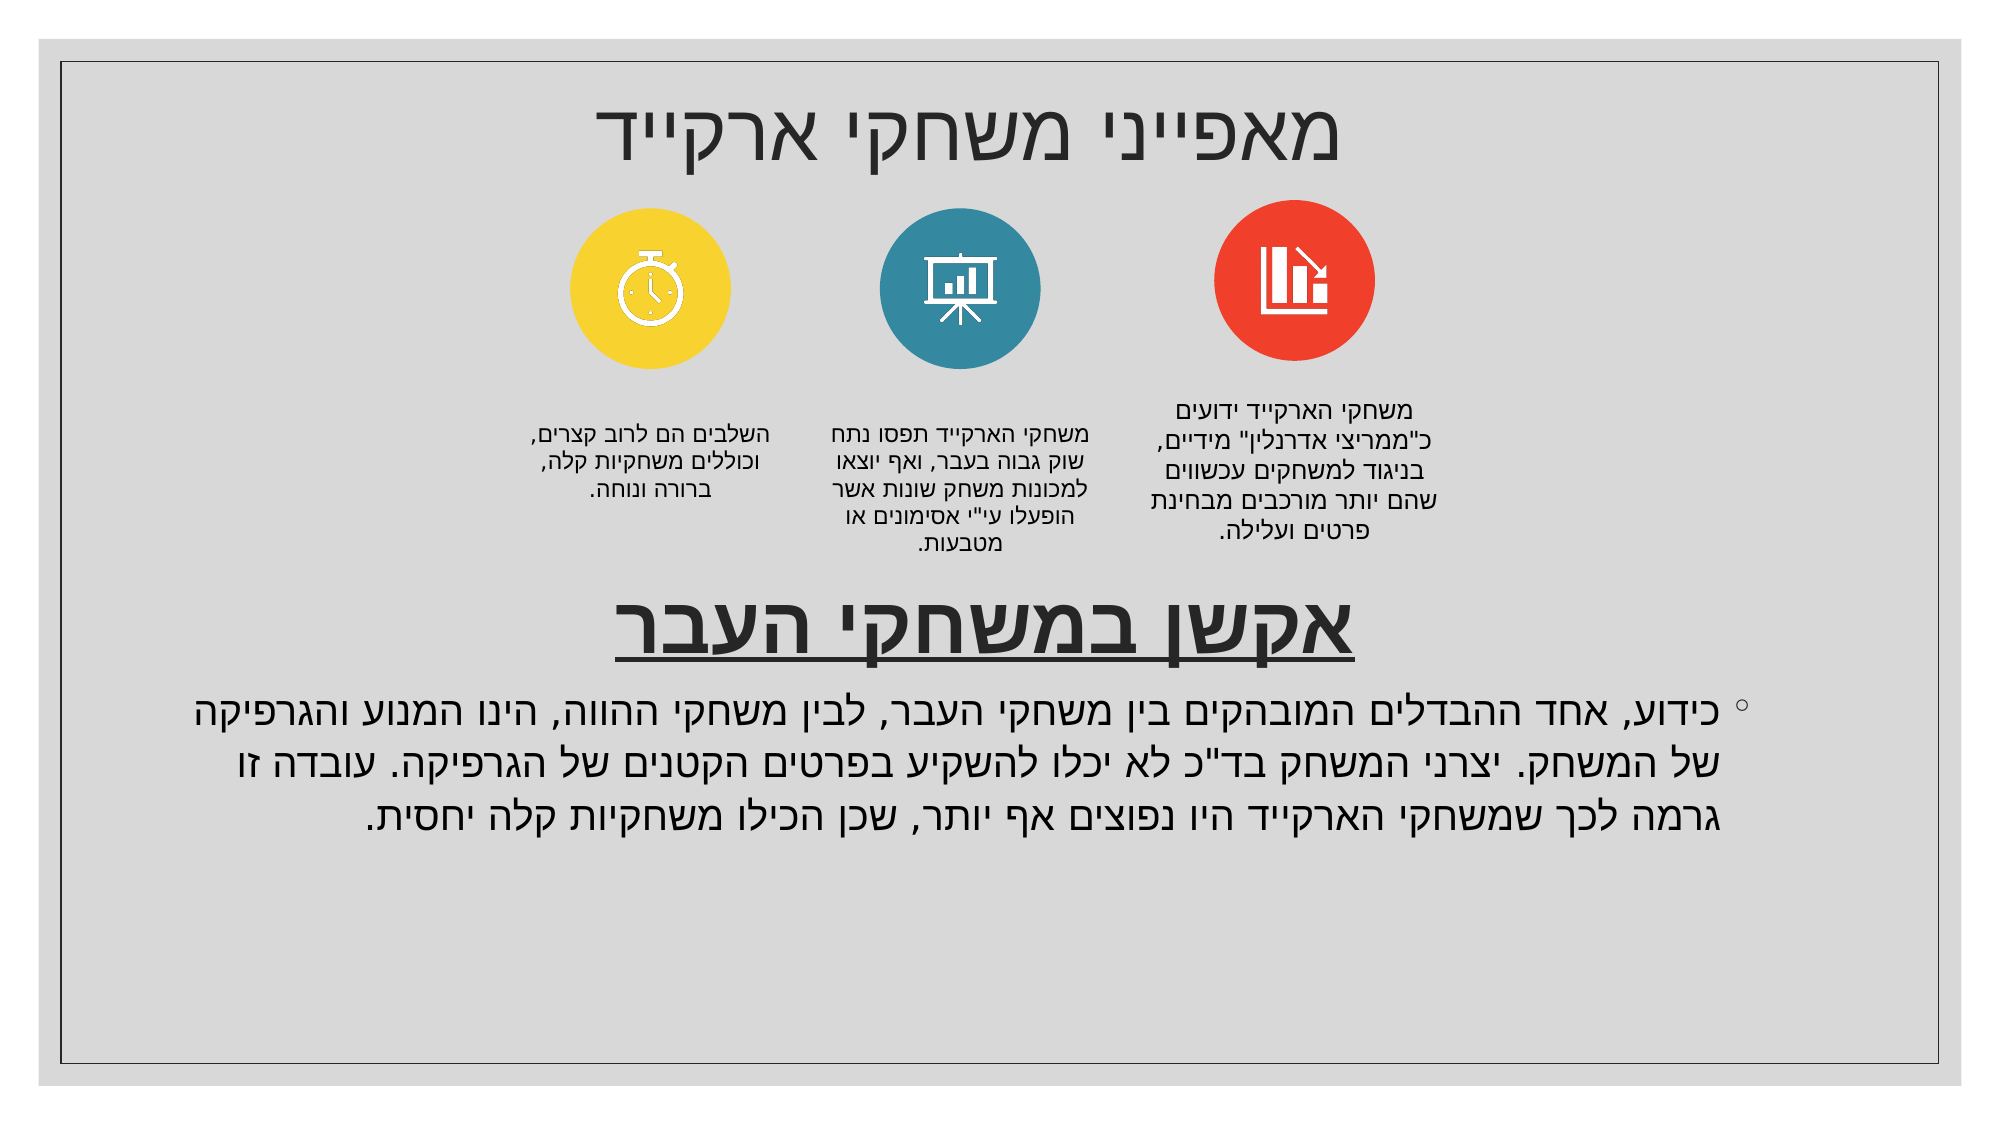

# מאפייני משחקי ארקייד
משחקי הארקייד ידועים כ"ממריצי אדרנלין" מידיים, בניגוד למשחקים עכשווים שהם יותר מורכבים מבחינת פרטים ועלילה.
משחקי הארקייד תפסו נתח שוק גבוה בעבר, ואף יוצאו למכונות משחק שונות אשר הופעלו עי"י אסימונים או מטבעות.
השלבים הם לרוב קצרים, וכוללים משחקיות קלה, ברורה ונוחה.
אקשן במשחקי העבר
כידוע, אחד ההבדלים המובהקים בין משחקי העבר, לבין משחקי ההווה, הינו המנוע והגרפיקה של המשחק. יצרני המשחק בד"כ לא יכלו להשקיע בפרטים הקטנים של הגרפיקה. עובדה זו גרמה לכך שמשחקי הארקייד היו נפוצים אף יותר, שכן הכילו משחקיות קלה יחסית.